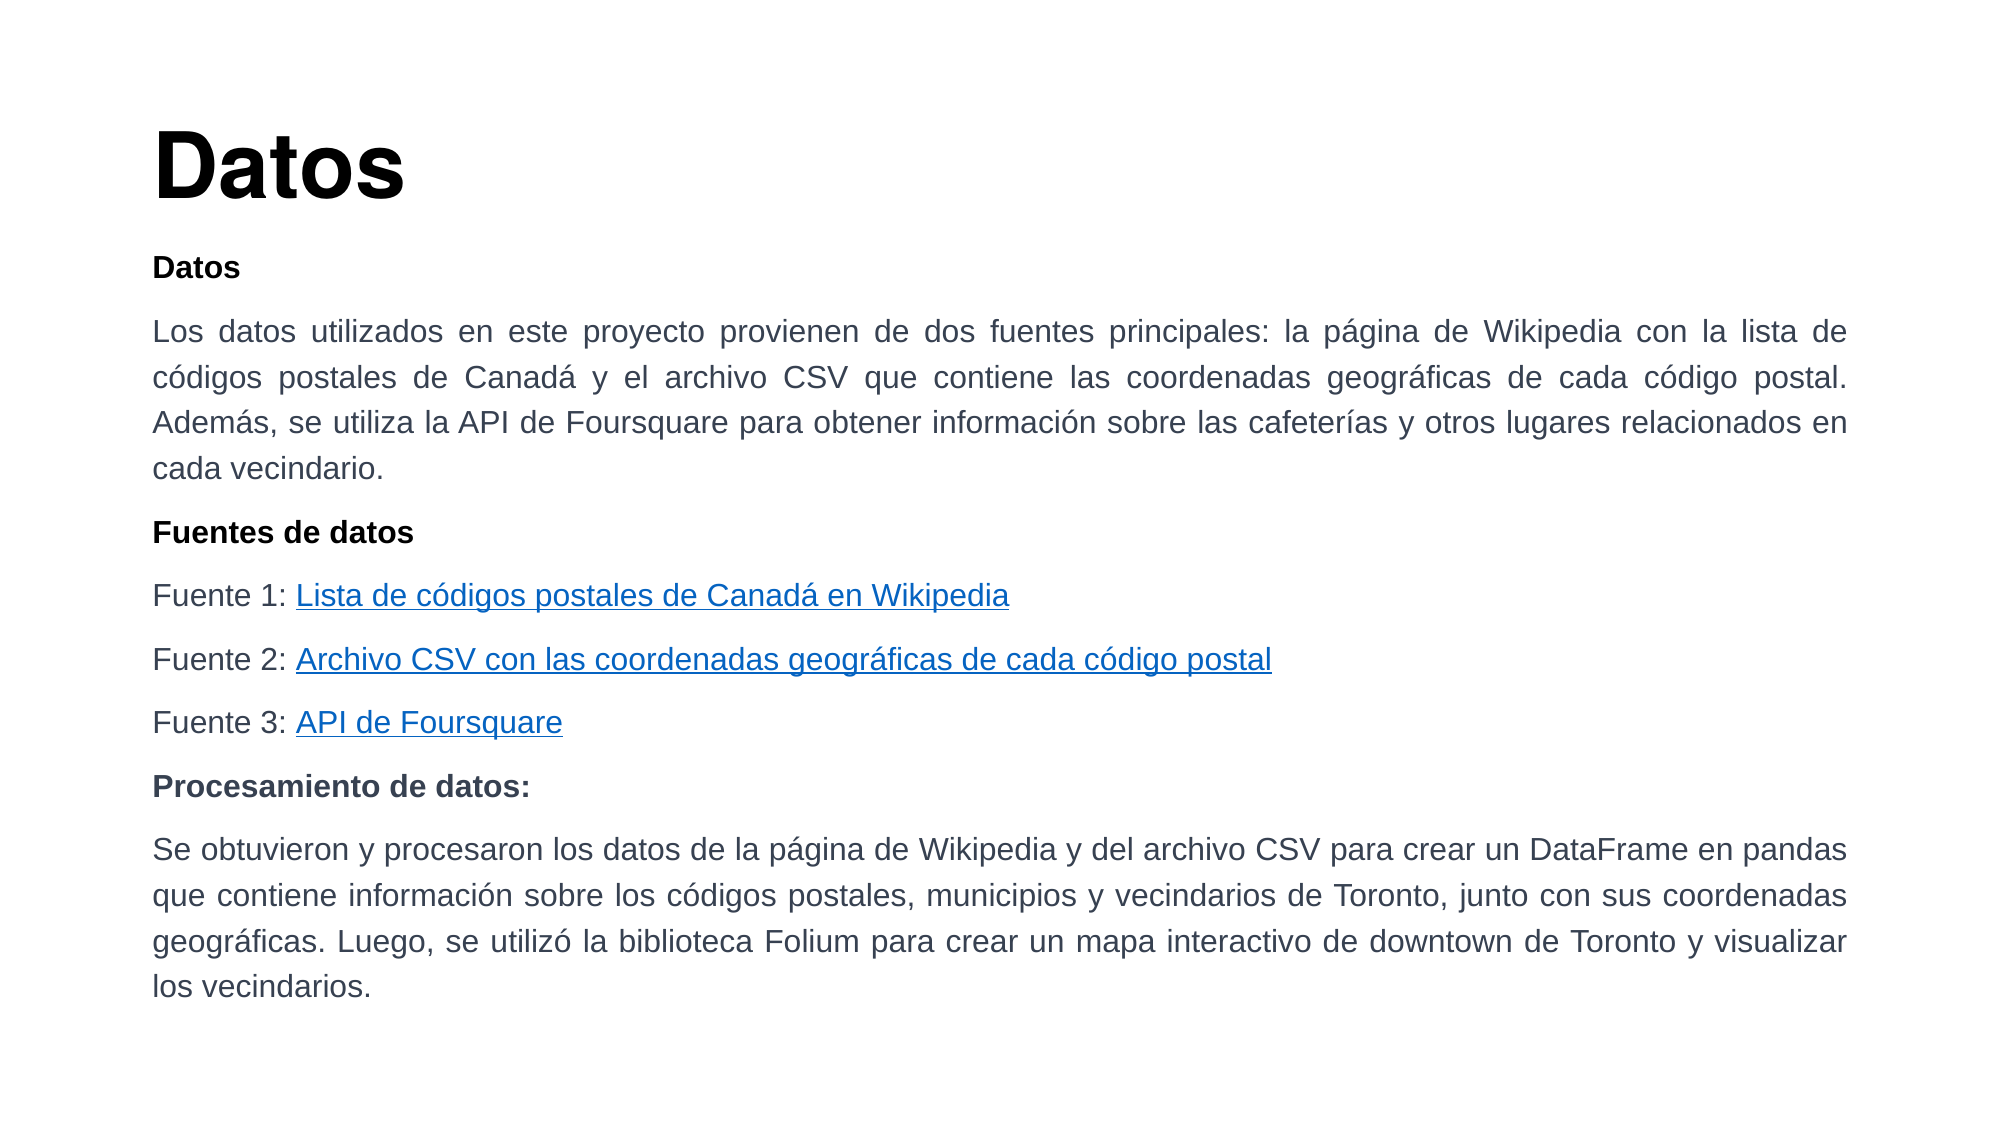

# Datos
Datos
Los datos utilizados en este proyecto provienen de dos fuentes principales: la página de Wikipedia con la lista de códigos postales de Canadá y el archivo CSV que contiene las coordenadas geográficas de cada código postal. Además, se utiliza la API de Foursquare para obtener información sobre las cafeterías y otros lugares relacionados en cada vecindario.
Fuentes de datos
Fuente 1: Lista de códigos postales de Canadá en Wikipedia
Fuente 2: Archivo CSV con las coordenadas geográficas de cada código postal
Fuente 3: API de Foursquare
Procesamiento de datos:
Se obtuvieron y procesaron los datos de la página de Wikipedia y del archivo CSV para crear un DataFrame en pandas que contiene información sobre los códigos postales, municipios y vecindarios de Toronto, junto con sus coordenadas geográficas. Luego, se utilizó la biblioteca Folium para crear un mapa interactivo de downtown de Toronto y visualizar los vecindarios.